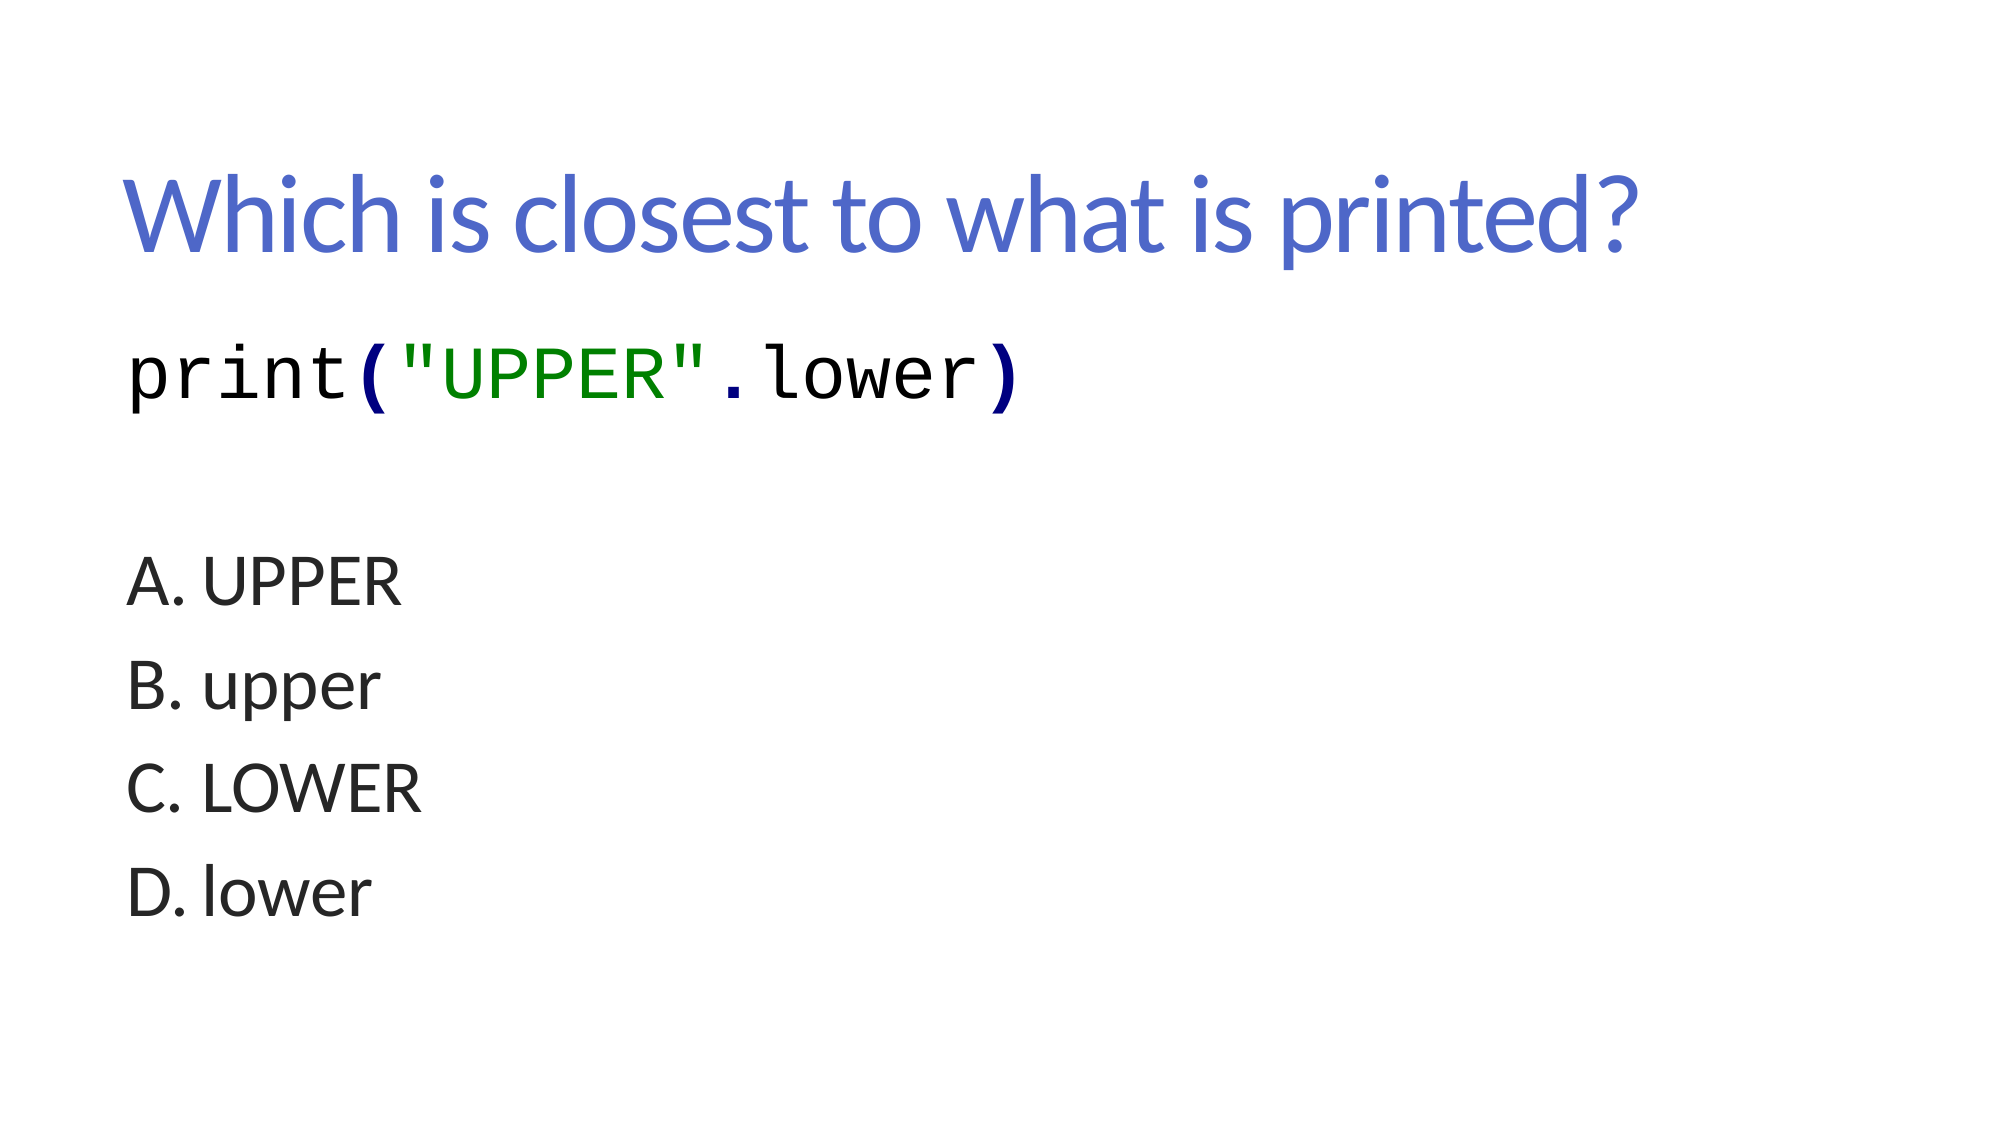

# Which is closest to what is printed?
print("UPPER".lower)

UPPER
upper
LOWER
lower